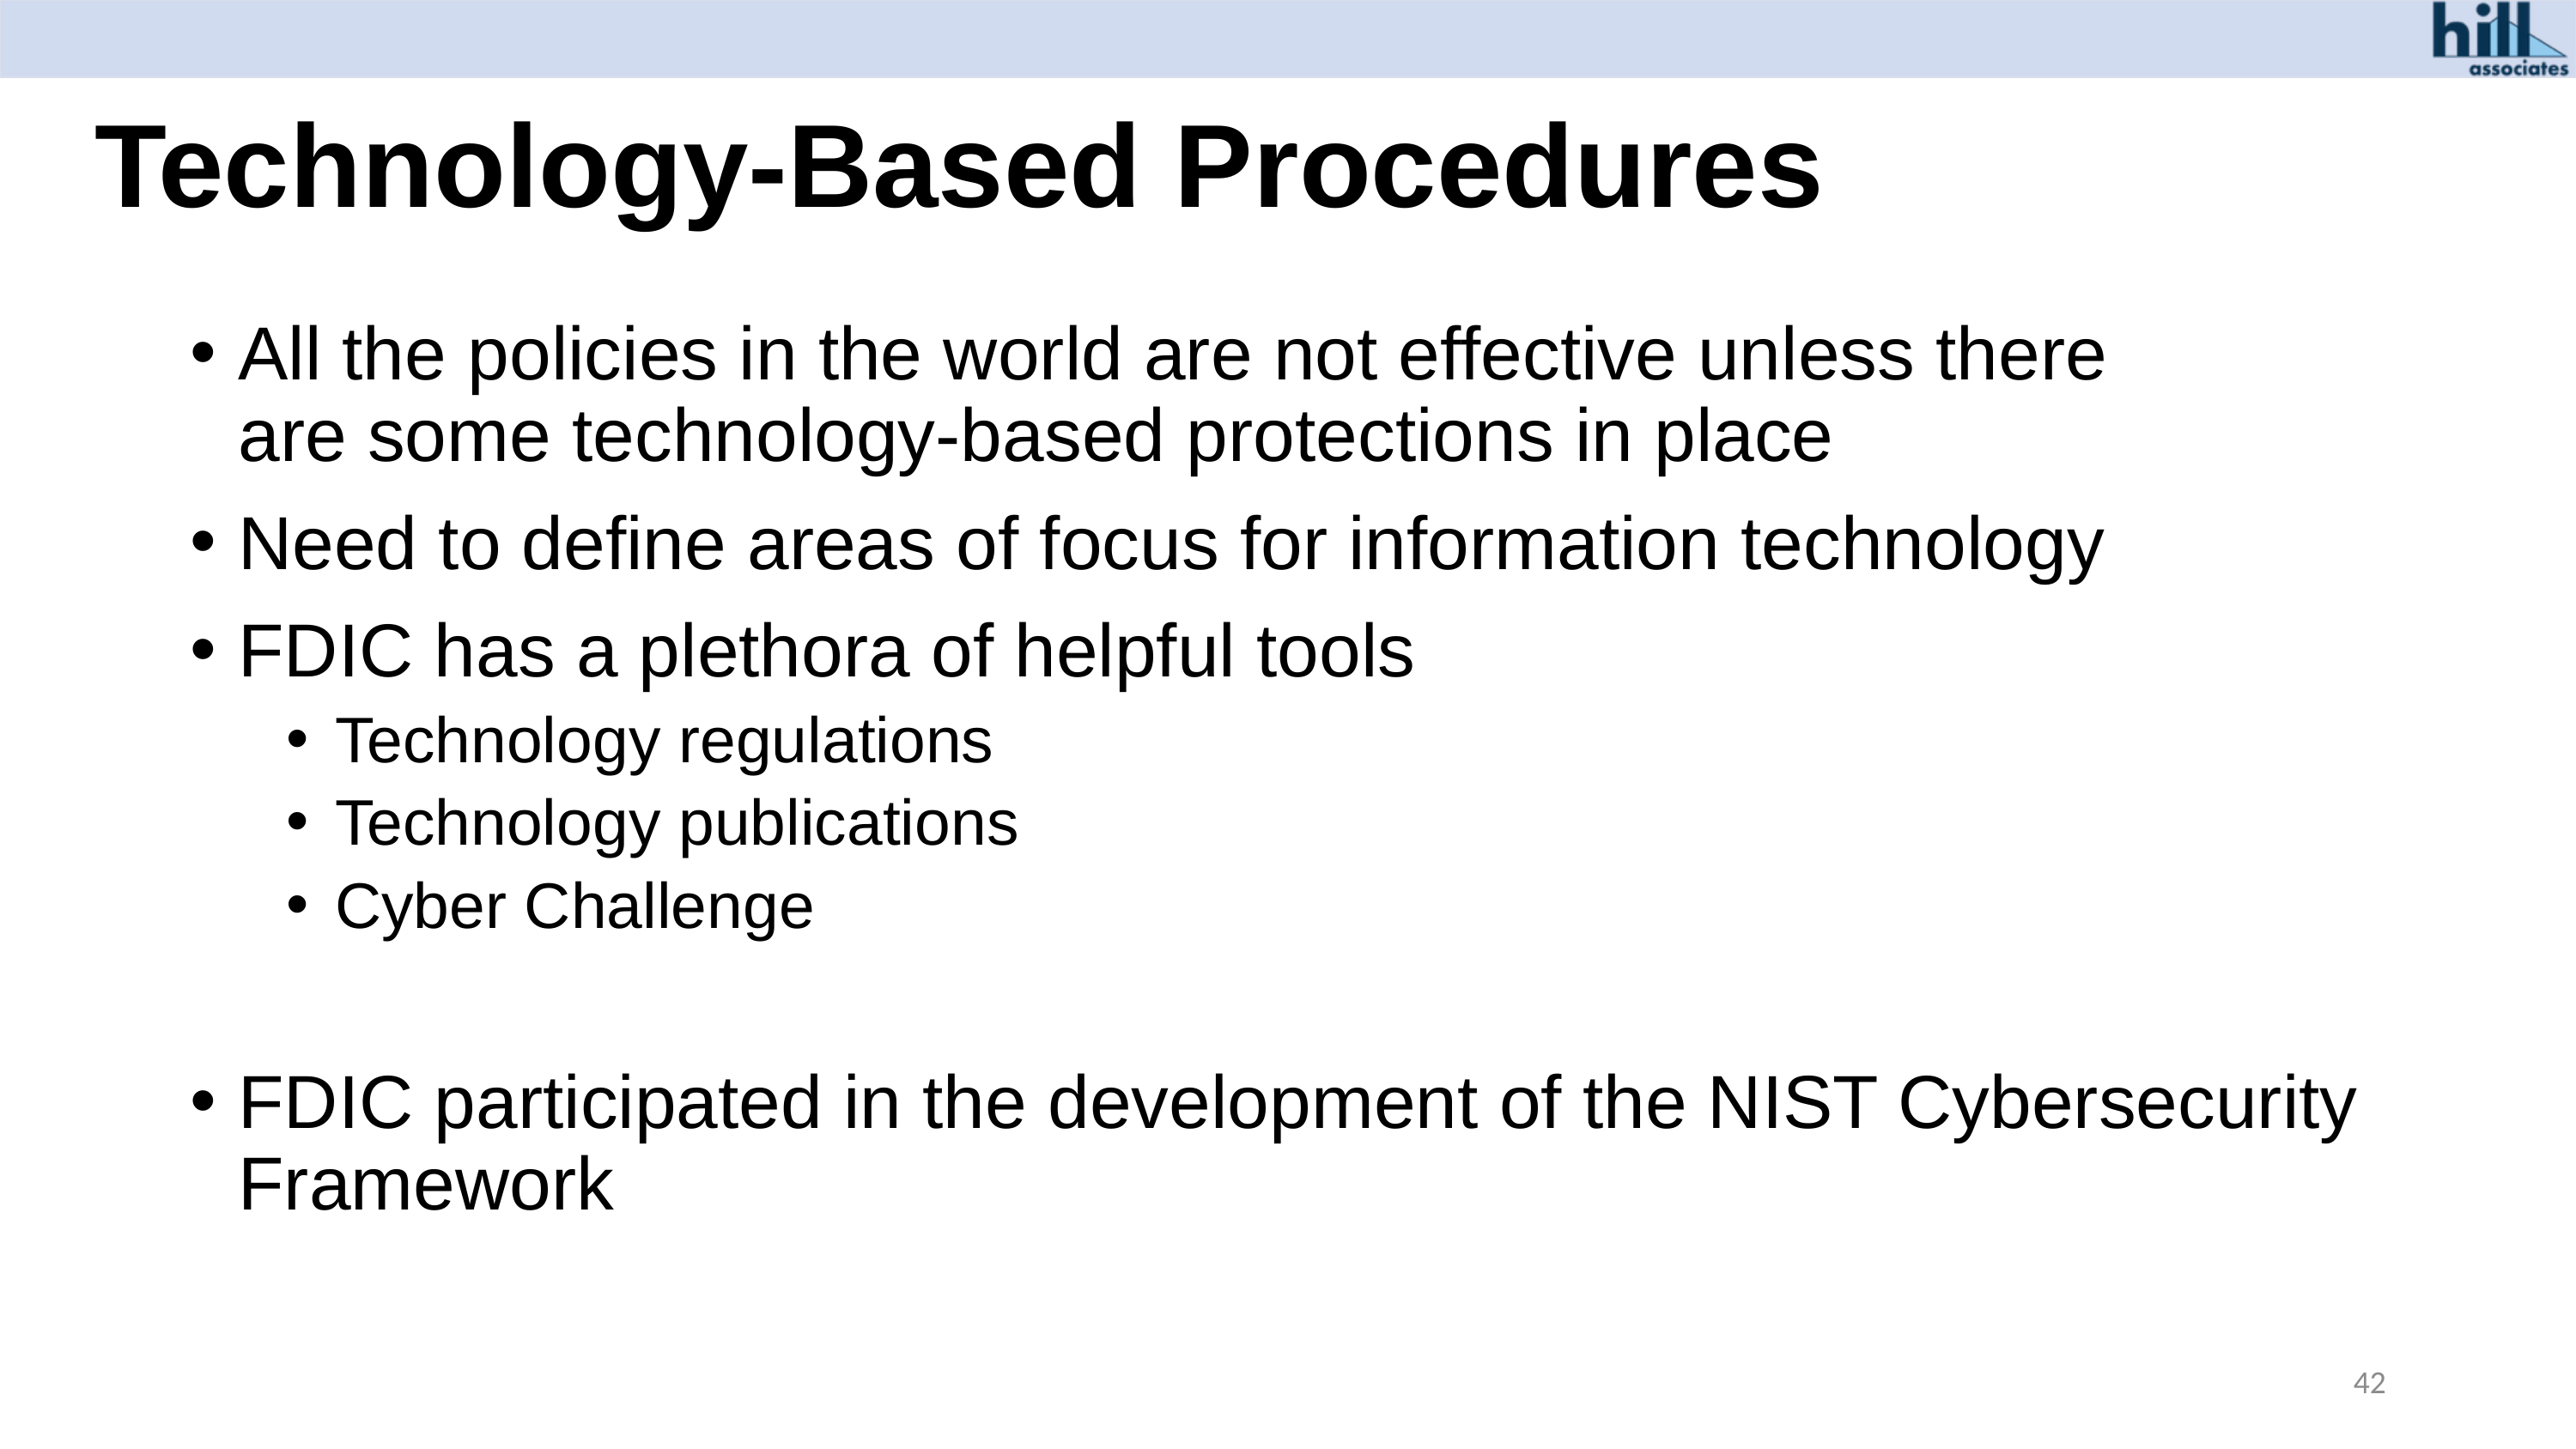

# Technology-Based Procedures
All the policies in the world are not effective unless there
are some technology-based protections in place
Need to define areas of focus for information technology
FDIC has a plethora of helpful tools
Technology regulations
Technology publications
Cyber Challenge

FDIC participated in the development of the NIST Cybersecurity Framework
42